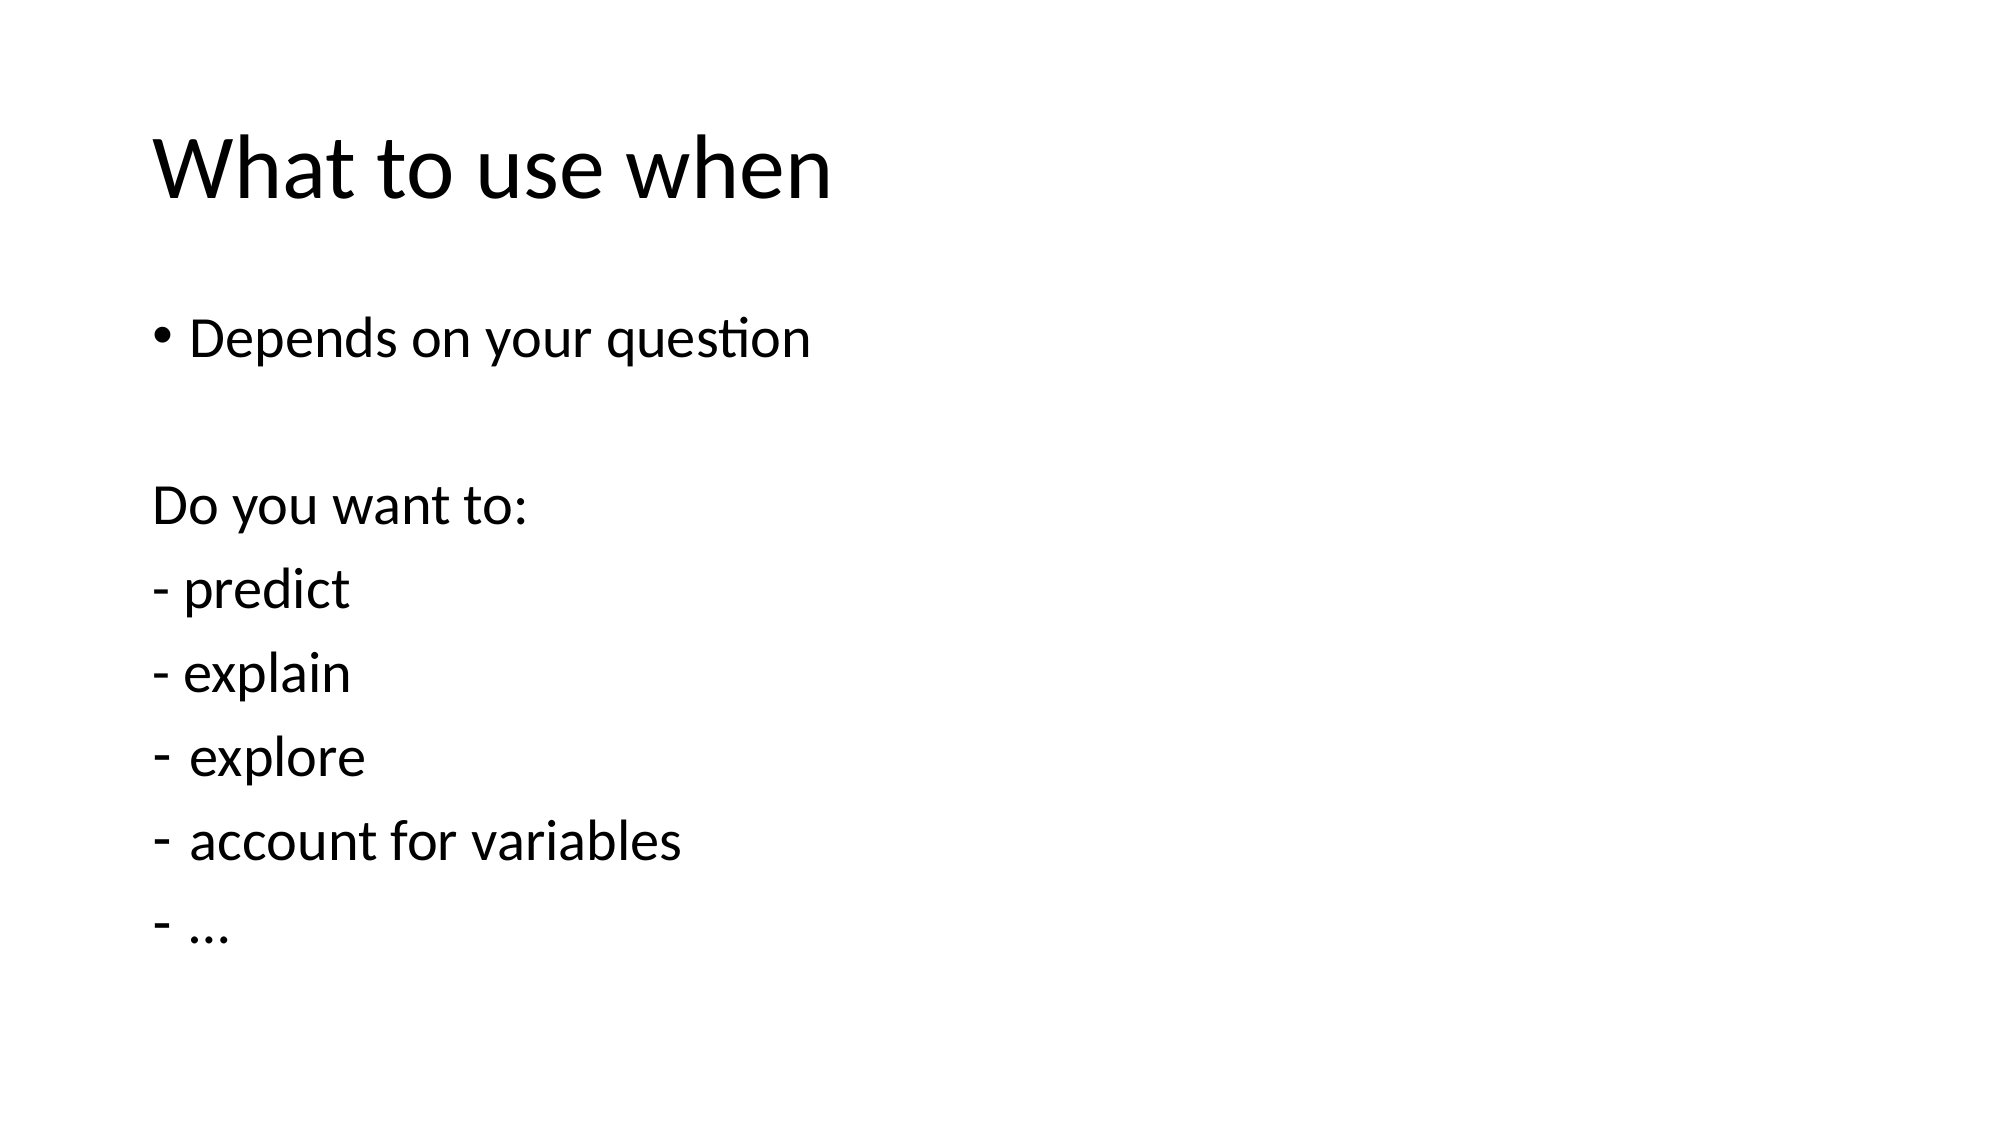

# What to use when
Depends on your question

Do you want to:
- predict
- explain
explore
account for variables
…